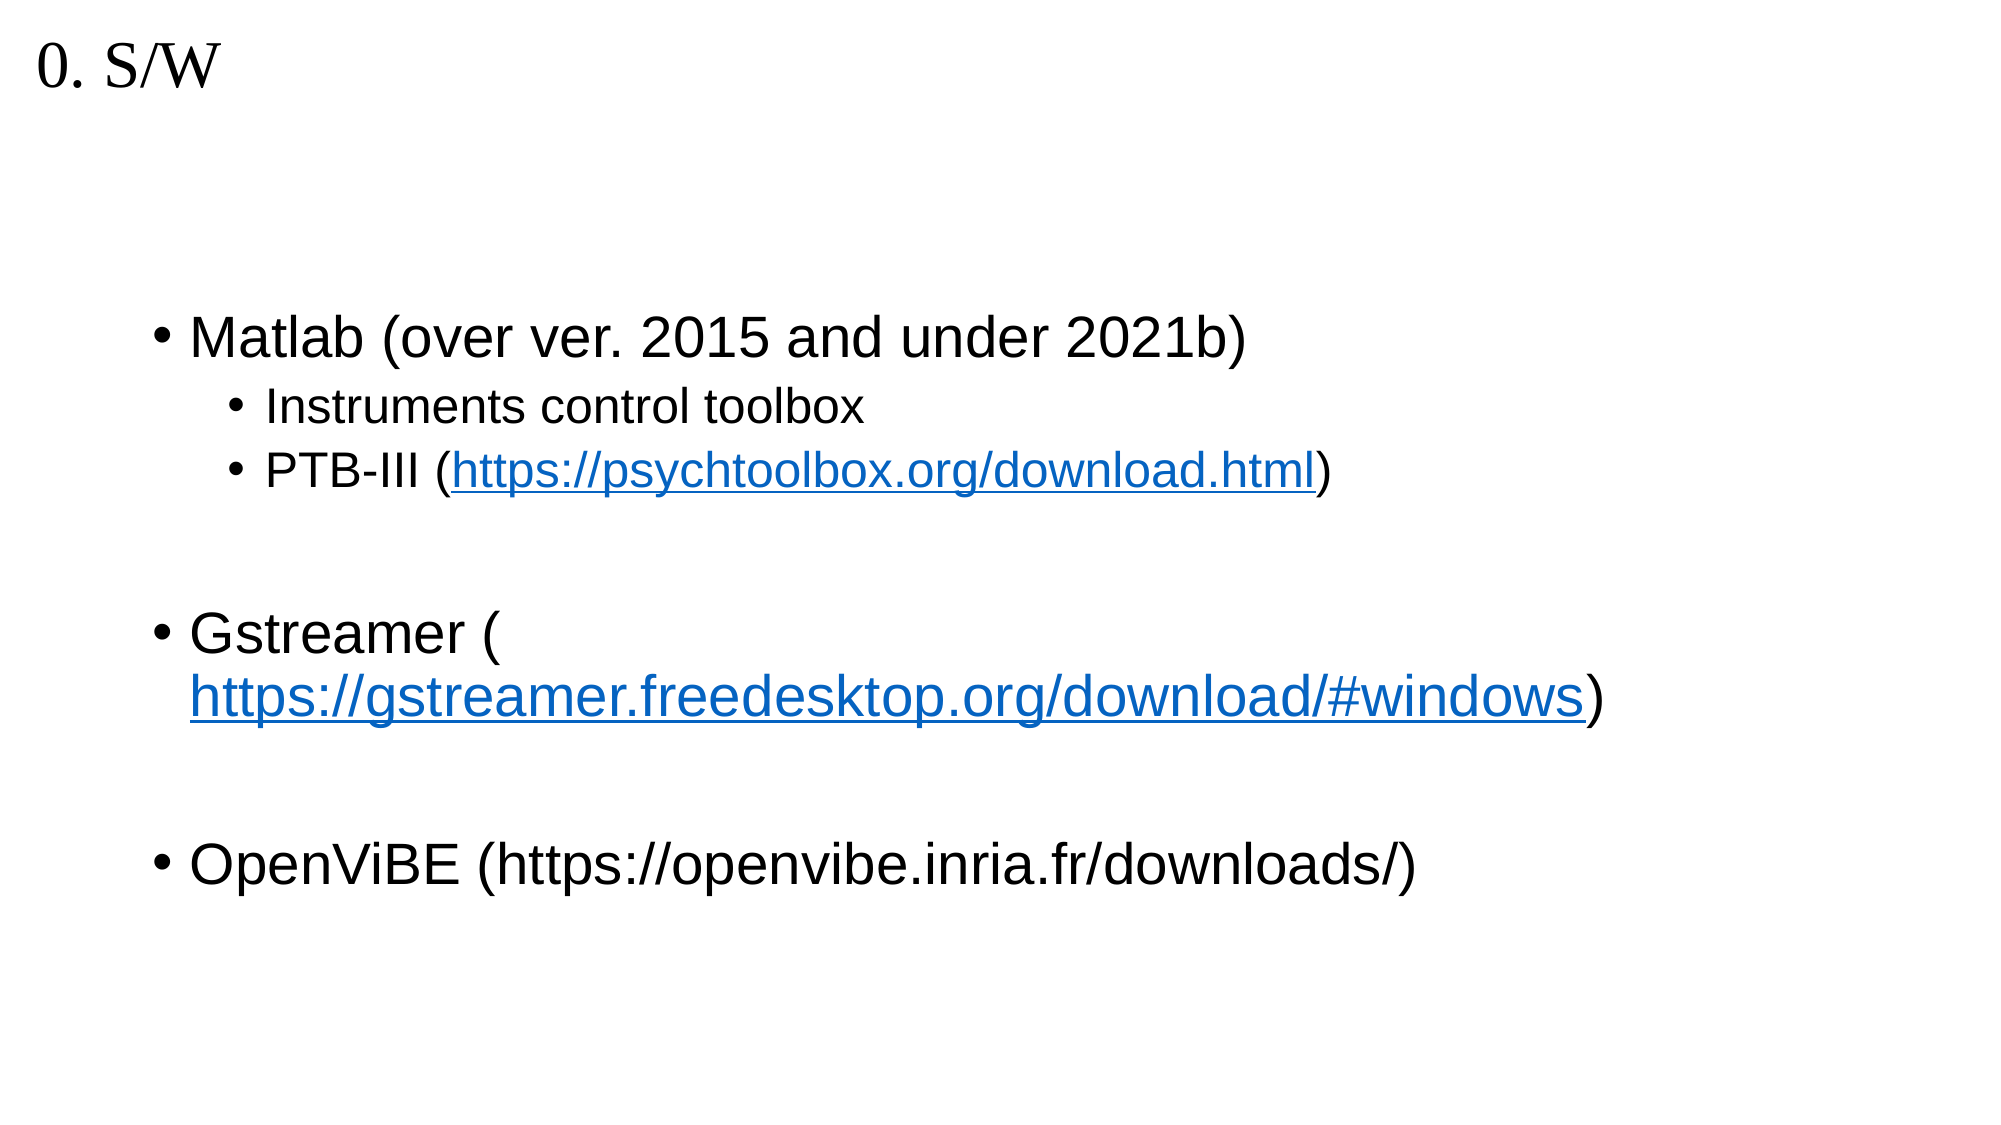

# 0. S/W
Matlab (over ver. 2015 and under 2021b)
Instruments control toolbox
PTB-III (https://psychtoolbox.org/download.html)

Gstreamer (https://gstreamer.freedesktop.org/download/#windows)

OpenViBE (https://openvibe.inria.fr/downloads/)